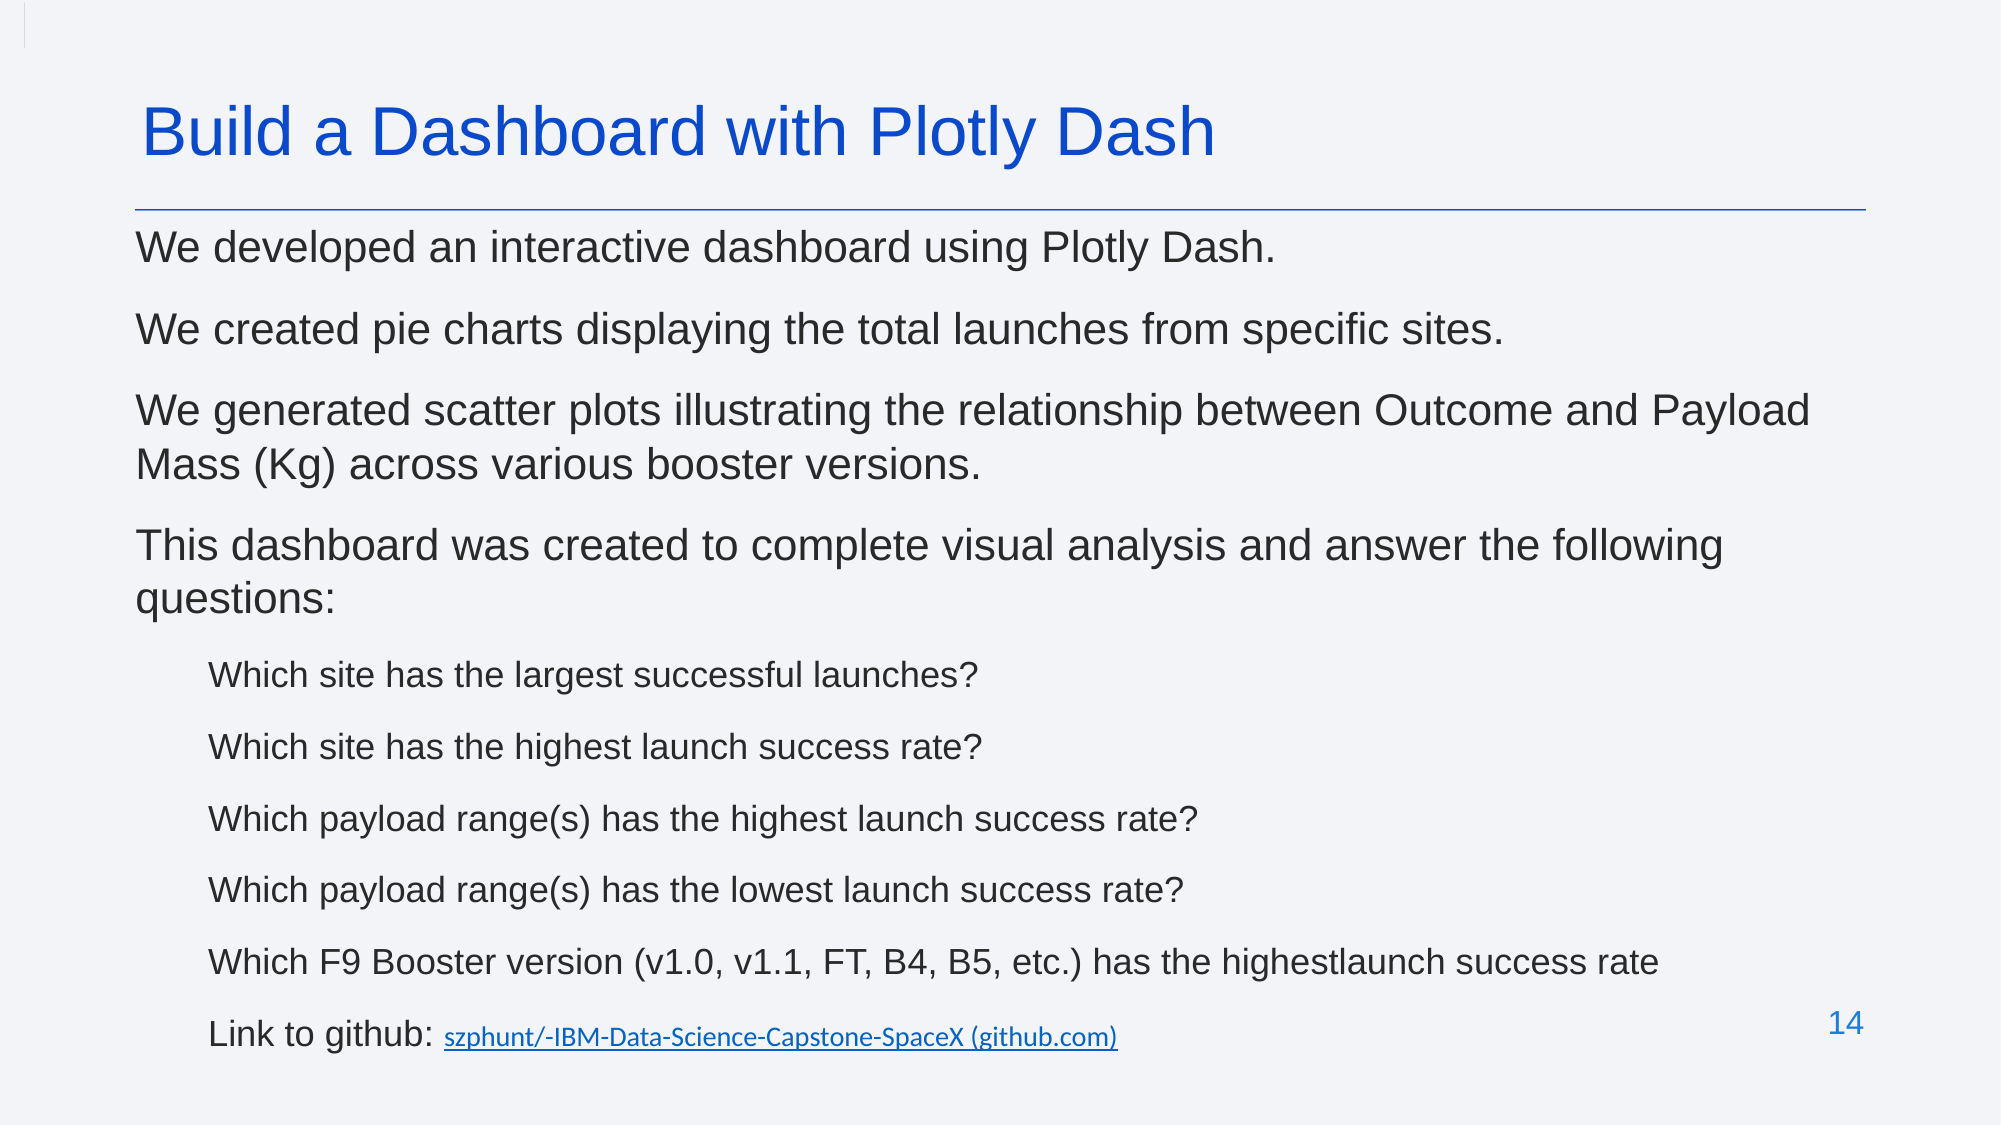

Build a Dashboard with Plotly Dash
We developed an interactive dashboard using Plotly Dash.
We created pie charts displaying the total launches from specific sites.
We generated scatter plots illustrating the relationship between Outcome and Payload Mass (Kg) across various booster versions.
This dashboard was created to complete visual analysis and answer the following questions:
Which site has the largest successful launches?
Which site has the highest launch success rate?
Which payload range(s) has the highest launch success rate?
Which payload range(s) has the lowest launch success rate?
Which F9 Booster version (v1.0, v1.1, FT, B4, B5, etc.) has the highestlaunch success rate
Link to github: szphunt/-IBM-Data-Science-Capstone-SpaceX (github.com)
14